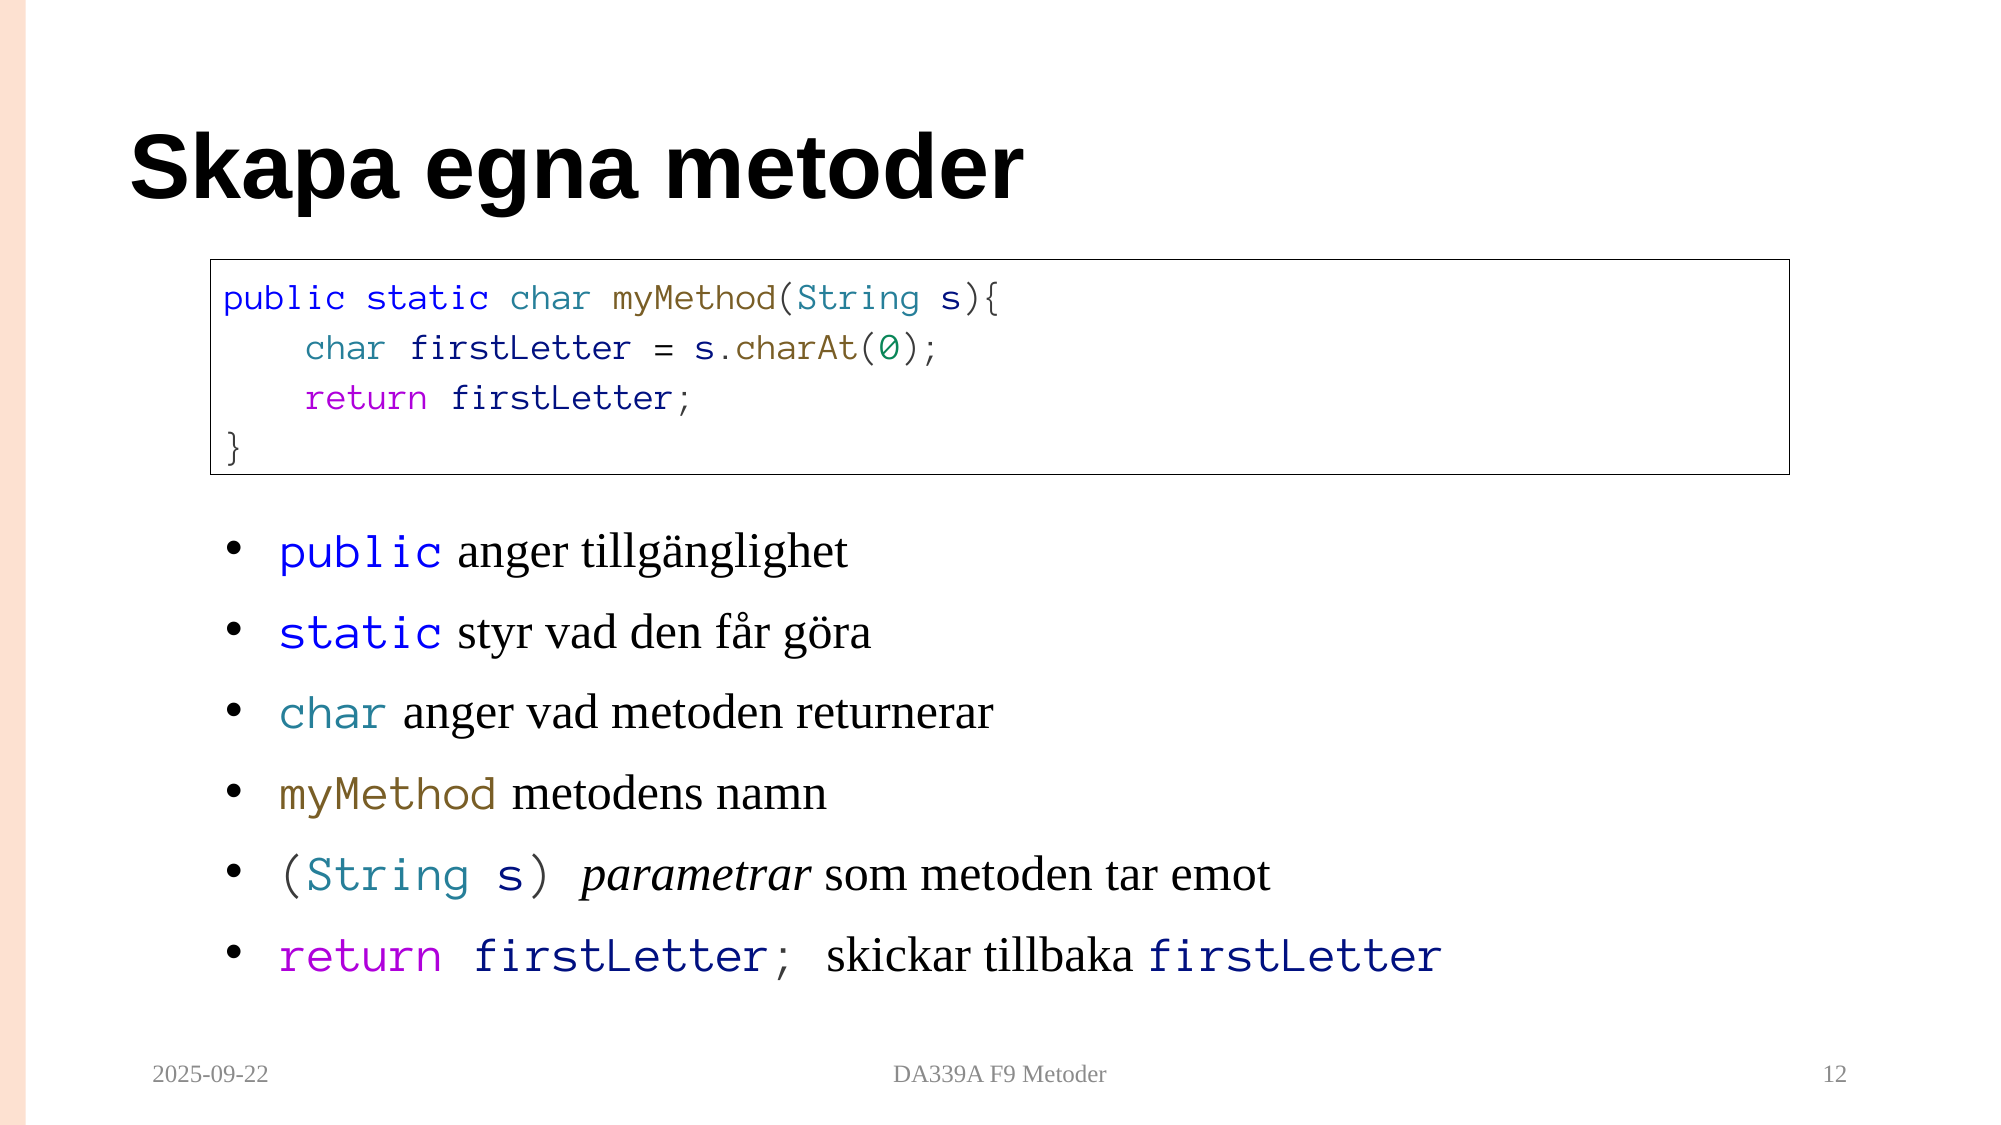

# Skapa egna metoder
public static char myMethod(String s){
    char firstLetter = s.charAt(0);
    return firstLetter;
}
public anger tillgänglighet
static styr vad den får göra
char anger vad metoden returnerar
myMethod metodens namn
(String s) parametrar som metoden tar emot
return firstLetter; skickar tillbaka firstLetter
2025-09-22
DA339A F9 Metoder
12